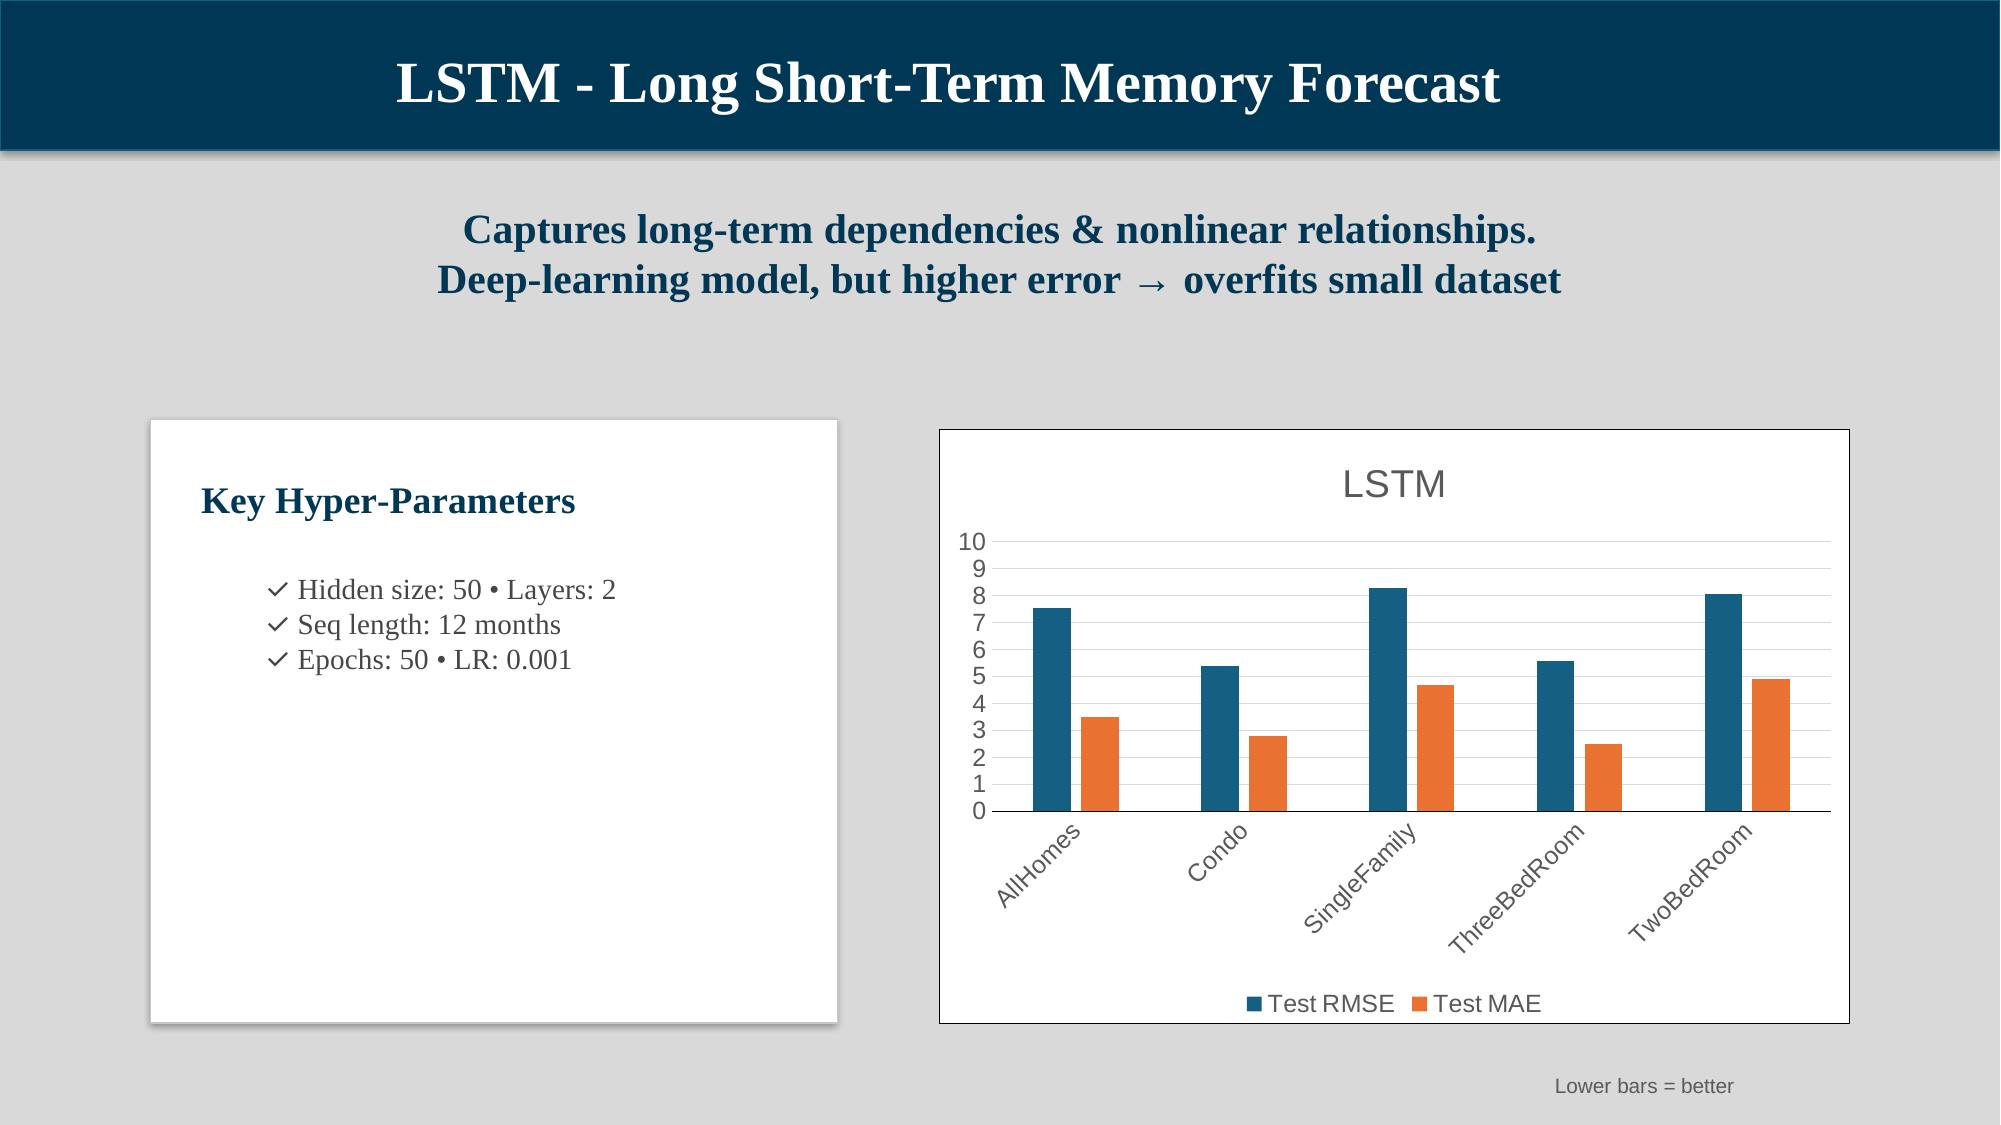

LSTM - Long Short-Term Memory Forecast
Captures long-term dependencies & nonlinear relationships.
Deep‑learning model, but higher error → overfits small dataset

### Chart: LSTM

| Category | Test RMSE | Test MAE |
|---|---|---|
| AllHomes | 7.55 | 3.48 |
| Condo | 5.38 | 2.79 |
| SingleFamily | 8.28 | 4.7 |
| ThreeBedRoom | 5.57 | 2.49 |
| TwoBedRoom | 8.04 | 4.9 |
Key Hyper‑Parameters
✓ Hidden size: 50 • Layers: 2
✓ Seq length: 12 months
✓ Epochs: 50 • LR: 0.001
Lower bars = better